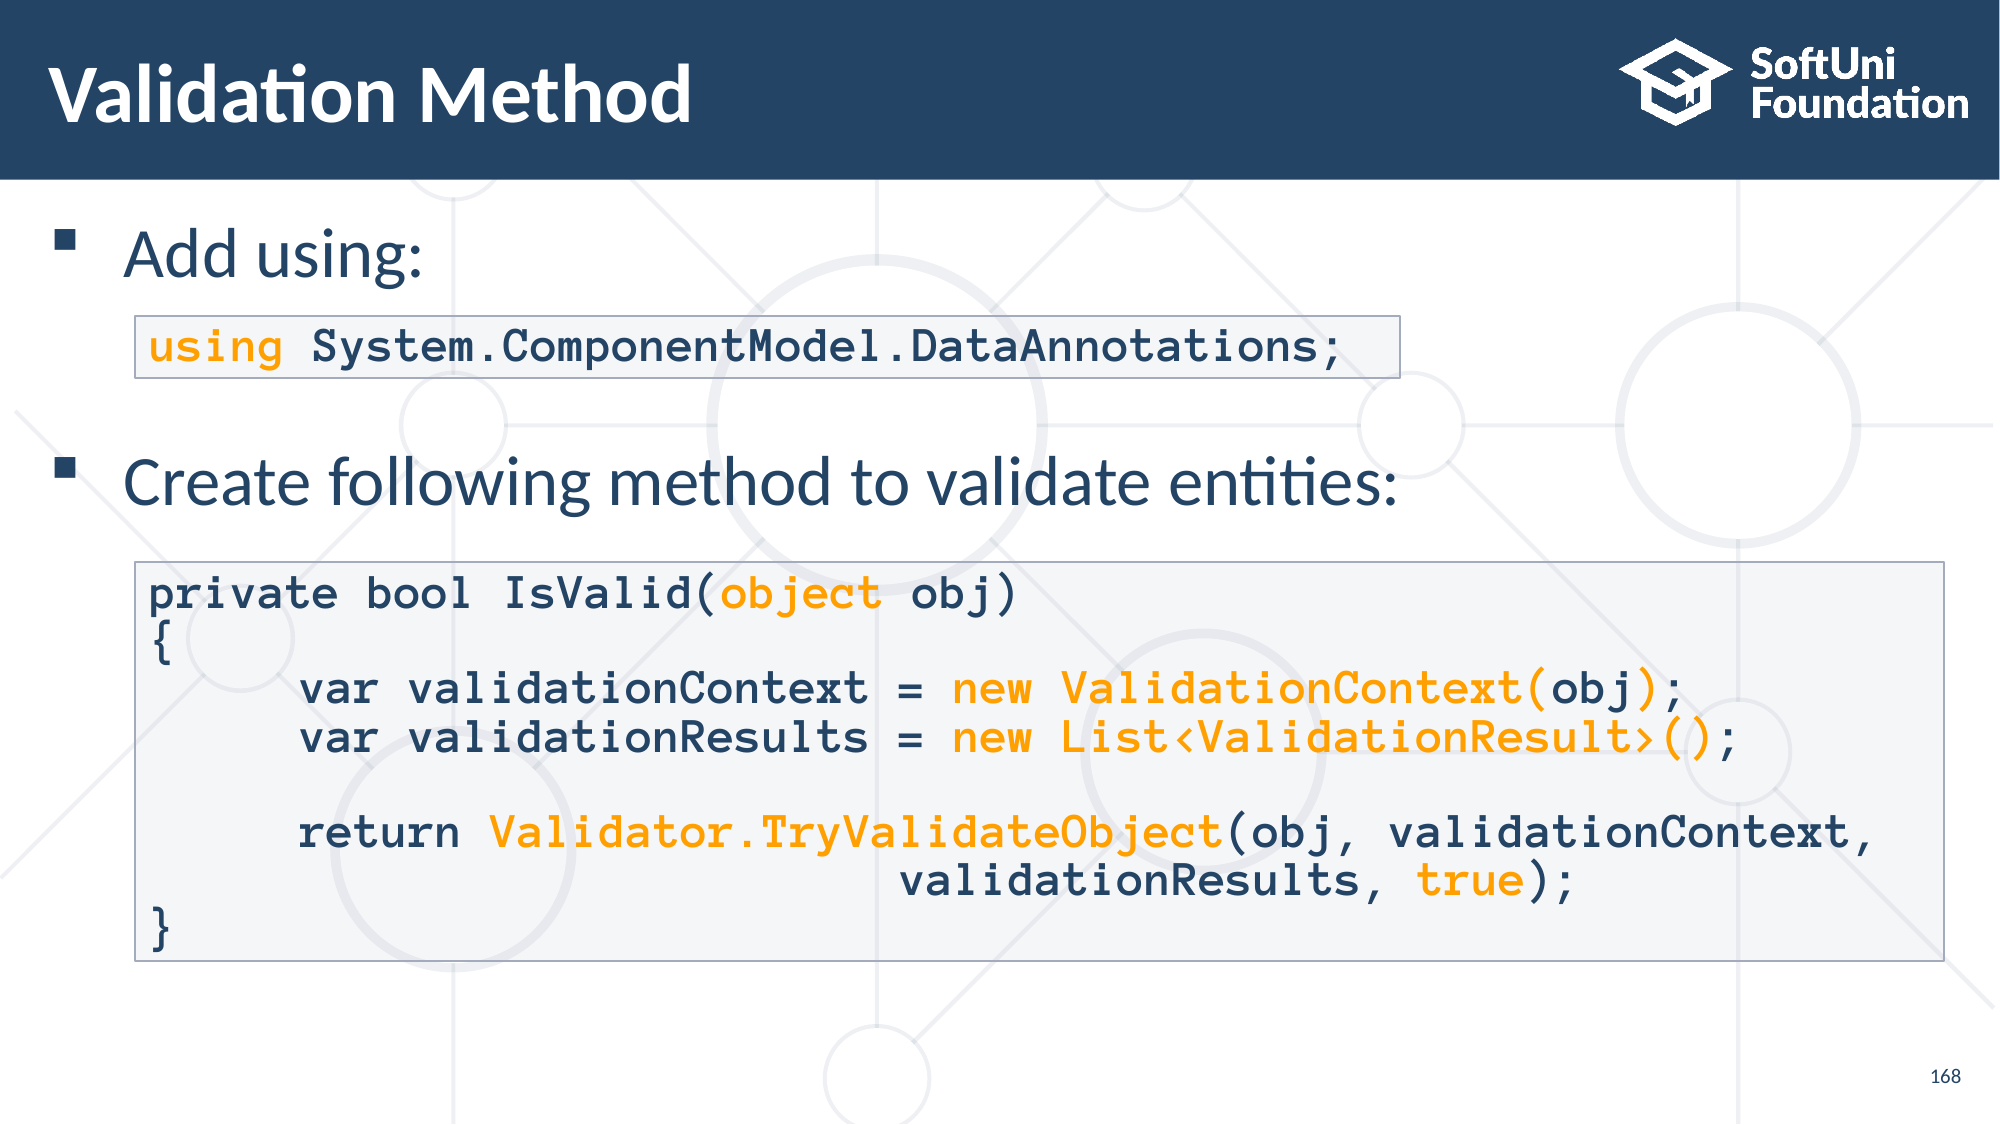

# Validation Method
Add using:

Create following method to validate entities:

using System.ComponentModel.DataAnnotations;
private bool IsValid(object obj)
{
	var validationContext = new ValidationContext(obj);
	var validationResults = new List<ValidationResult>();

	return Validator.TryValidateObject(obj, validationContext, 					validationResults, true);
}
168